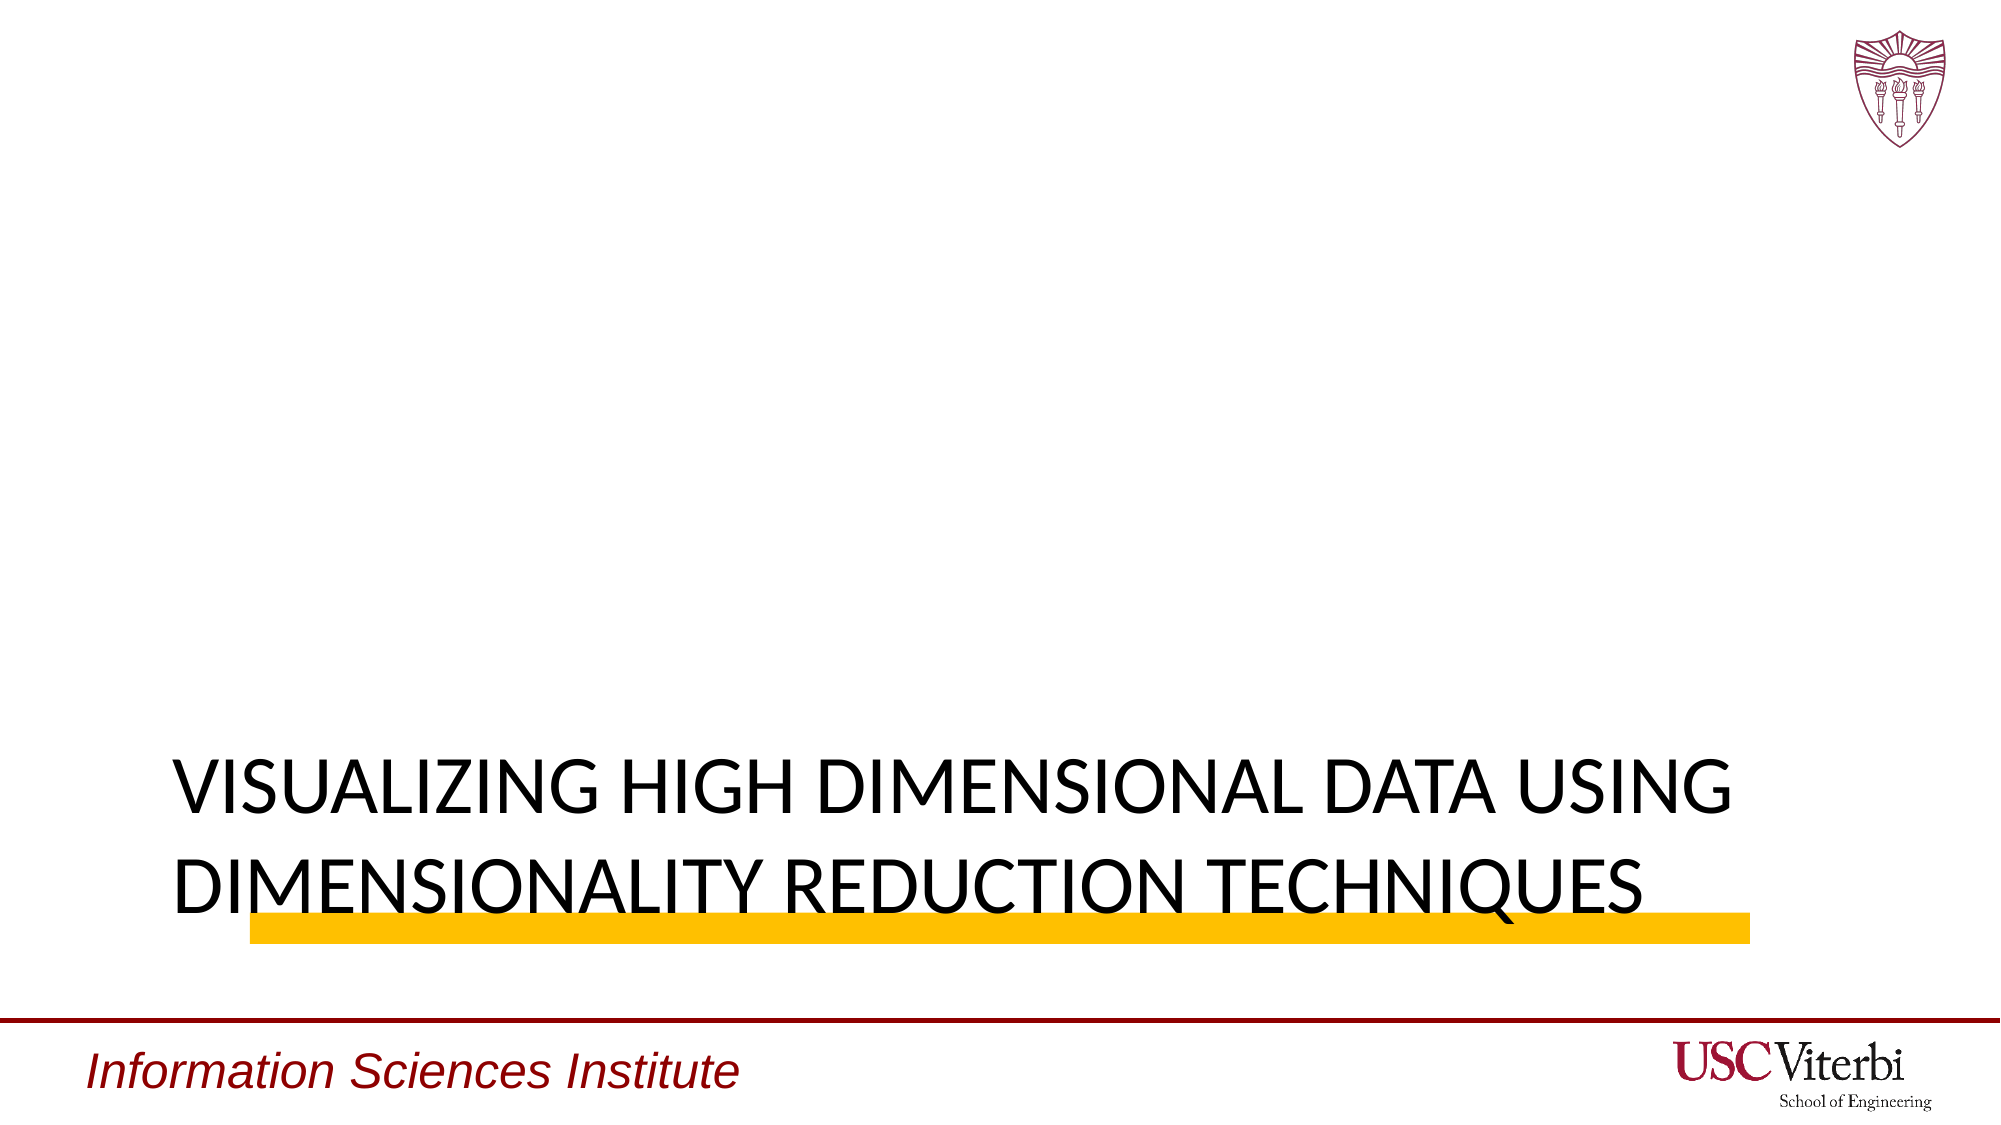

Principal component analysis
# VISUALIZING HIGH DIMENSIONAL DATA USING DIMENSIONALITY REDUCTION TECHNIQUES